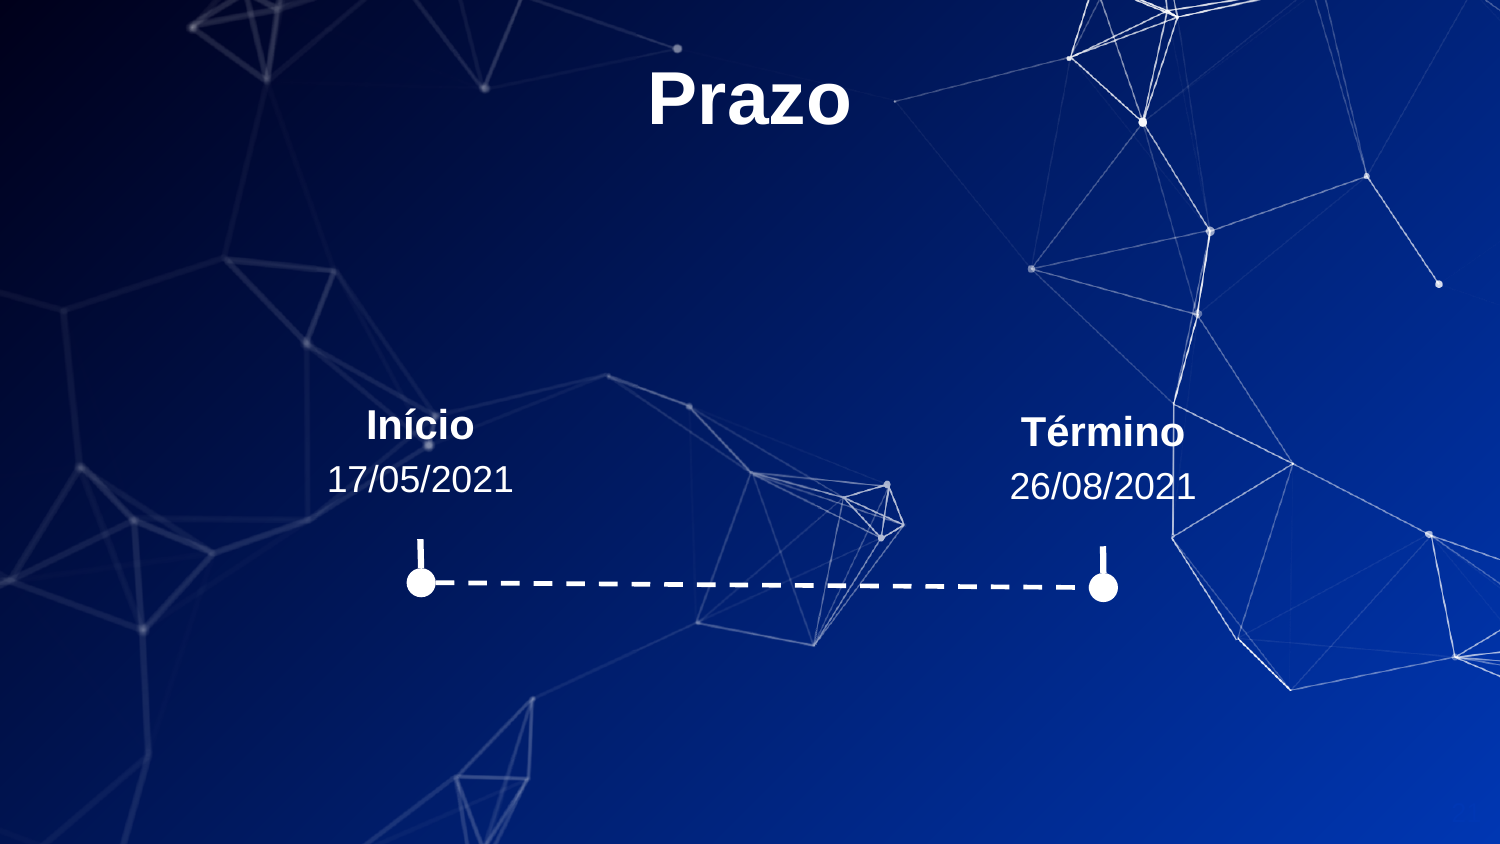

# Prazo
Início
17/05/2021
Término
26/08/2021

21